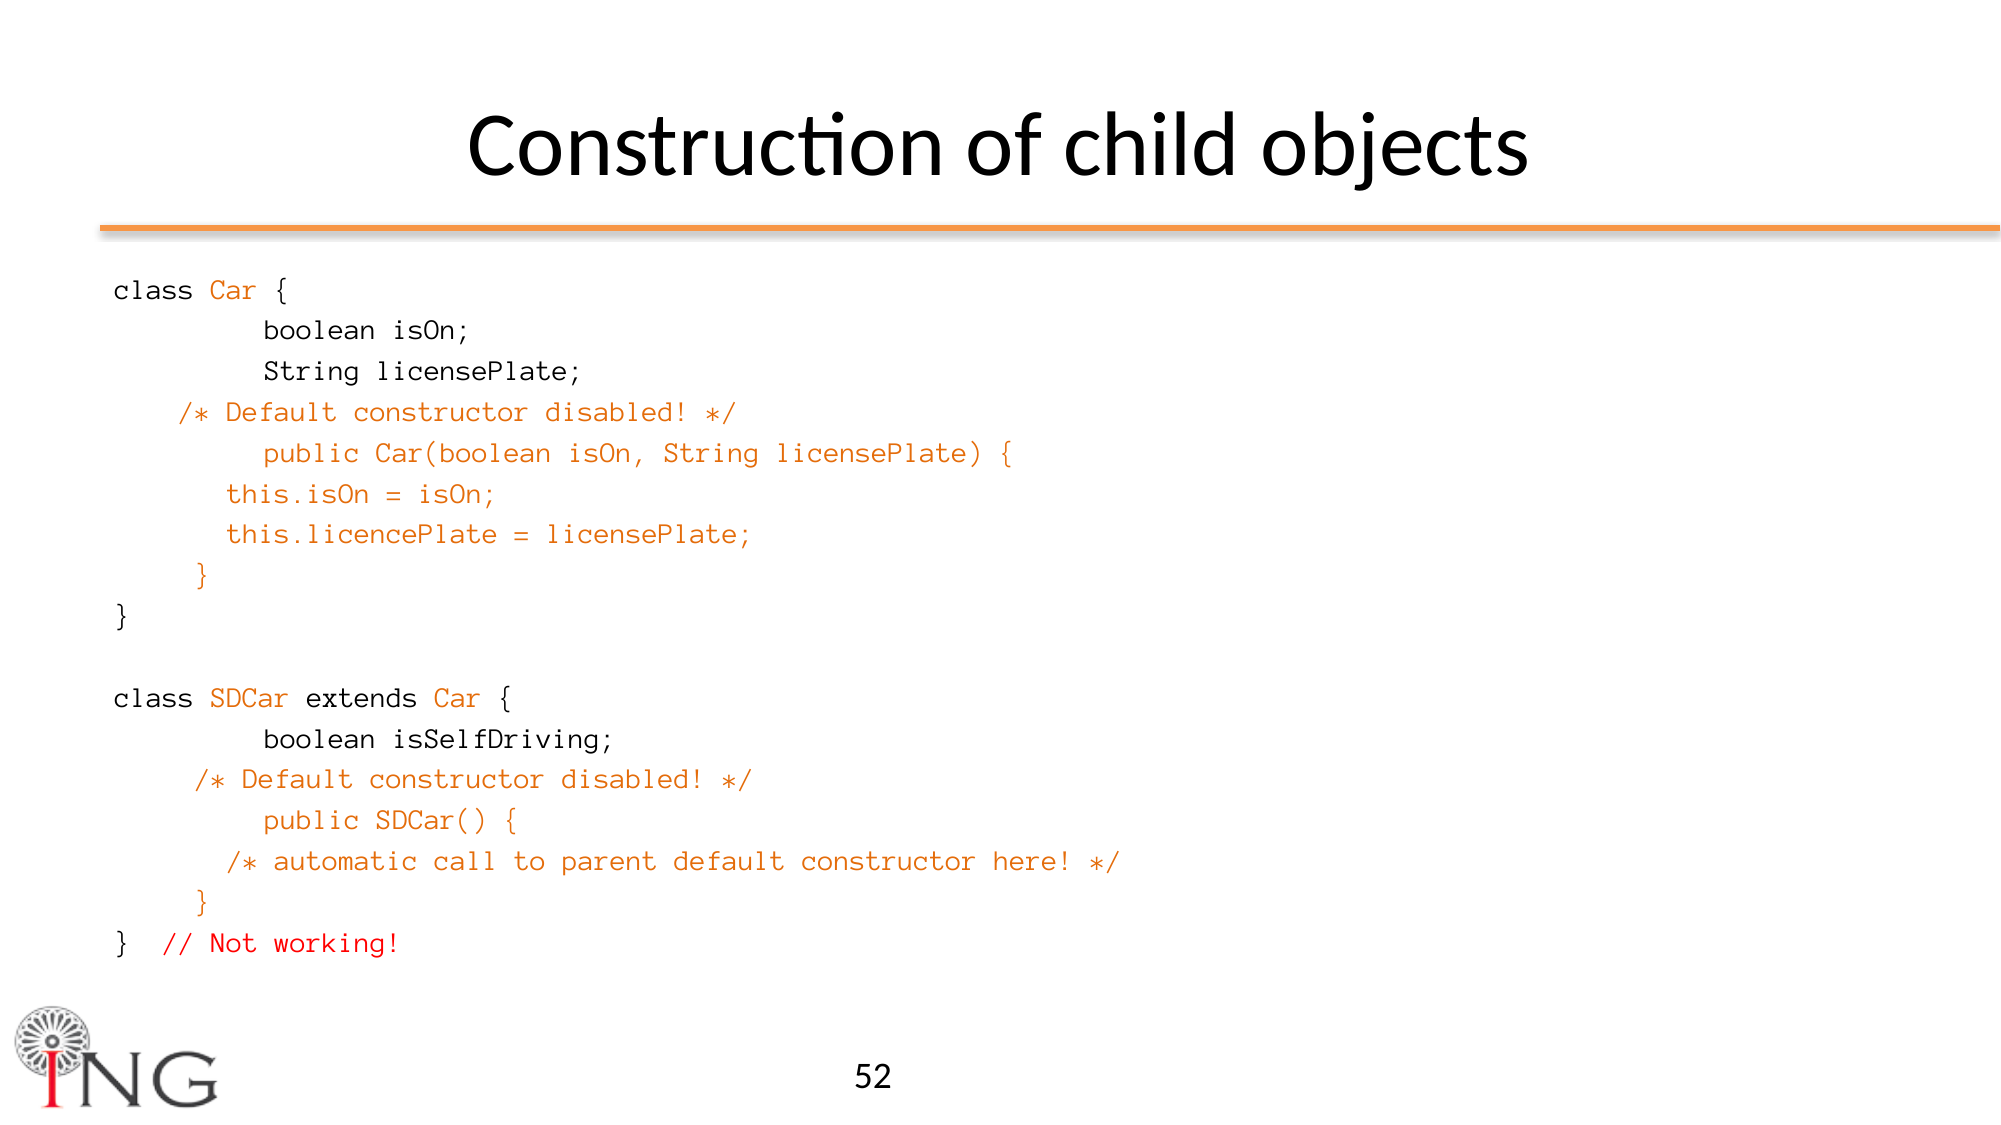

# Construction of child objects
class Car {
	boolean isOn;
	String licensePlate;
    /* Default constructor disabled! */
	public Car(boolean isOn, String licensePlate) {
       this.isOn = isOn;
       this.licencePlate = licensePlate;
     }
}

class SDCar extends Car {
	boolean isSelfDriving;
     /* Default constructor disabled! */
	public SDCar() {
       /* automatic call to parent default constructor here! */
     }
}  // Not working!
52